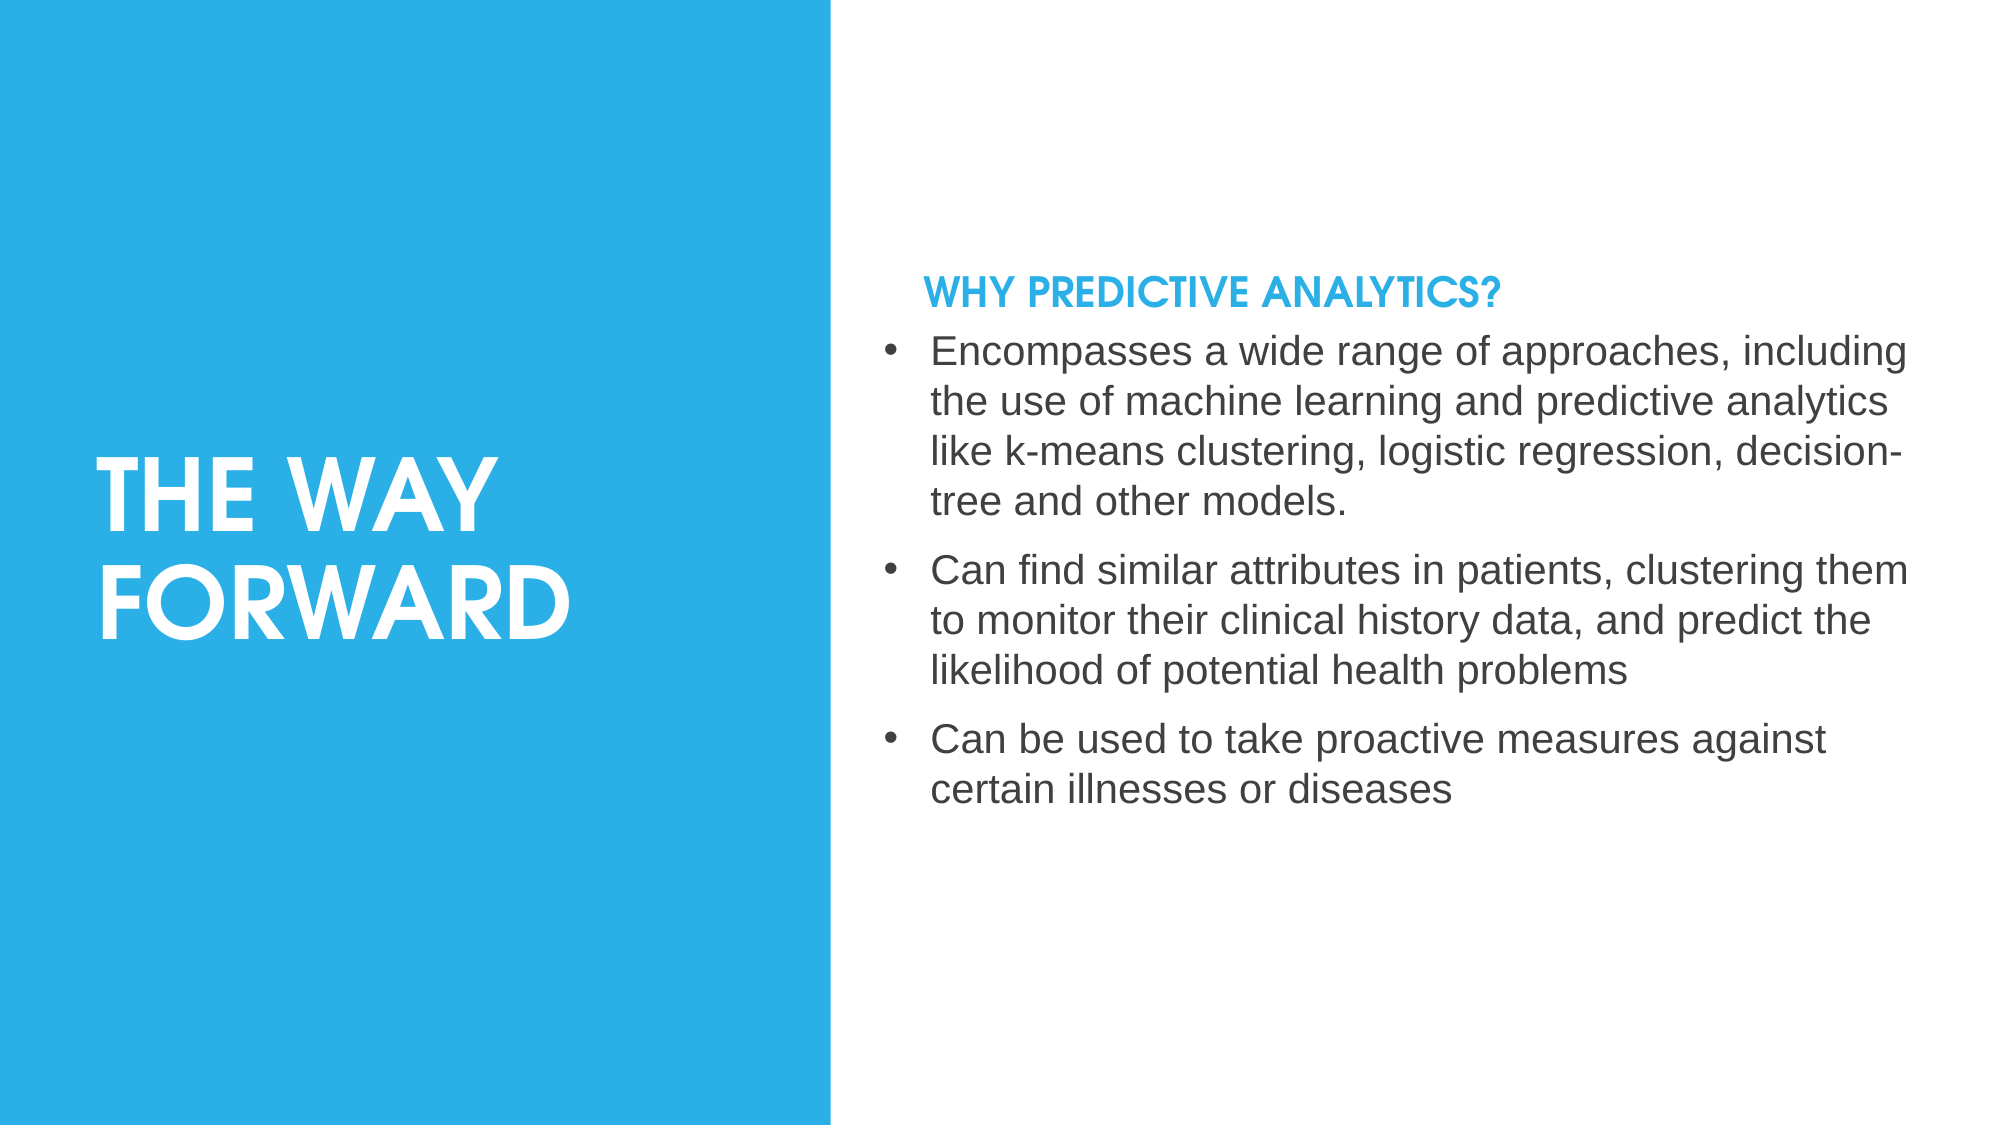

WHY PREDICTIVE ANALYTICS? NS

Encompasses a wide range of approaches, including the use of machine learning and predictive analytics like k-means clustering, logistic regression, decision-tree and other models.
Can find similar attributes in patients, clustering them to monitor their clinical history data, and predict the likelihood of potential health problems
Can be used to take proactive measures against certain illnesses or diseases
THE WAY FORWARD